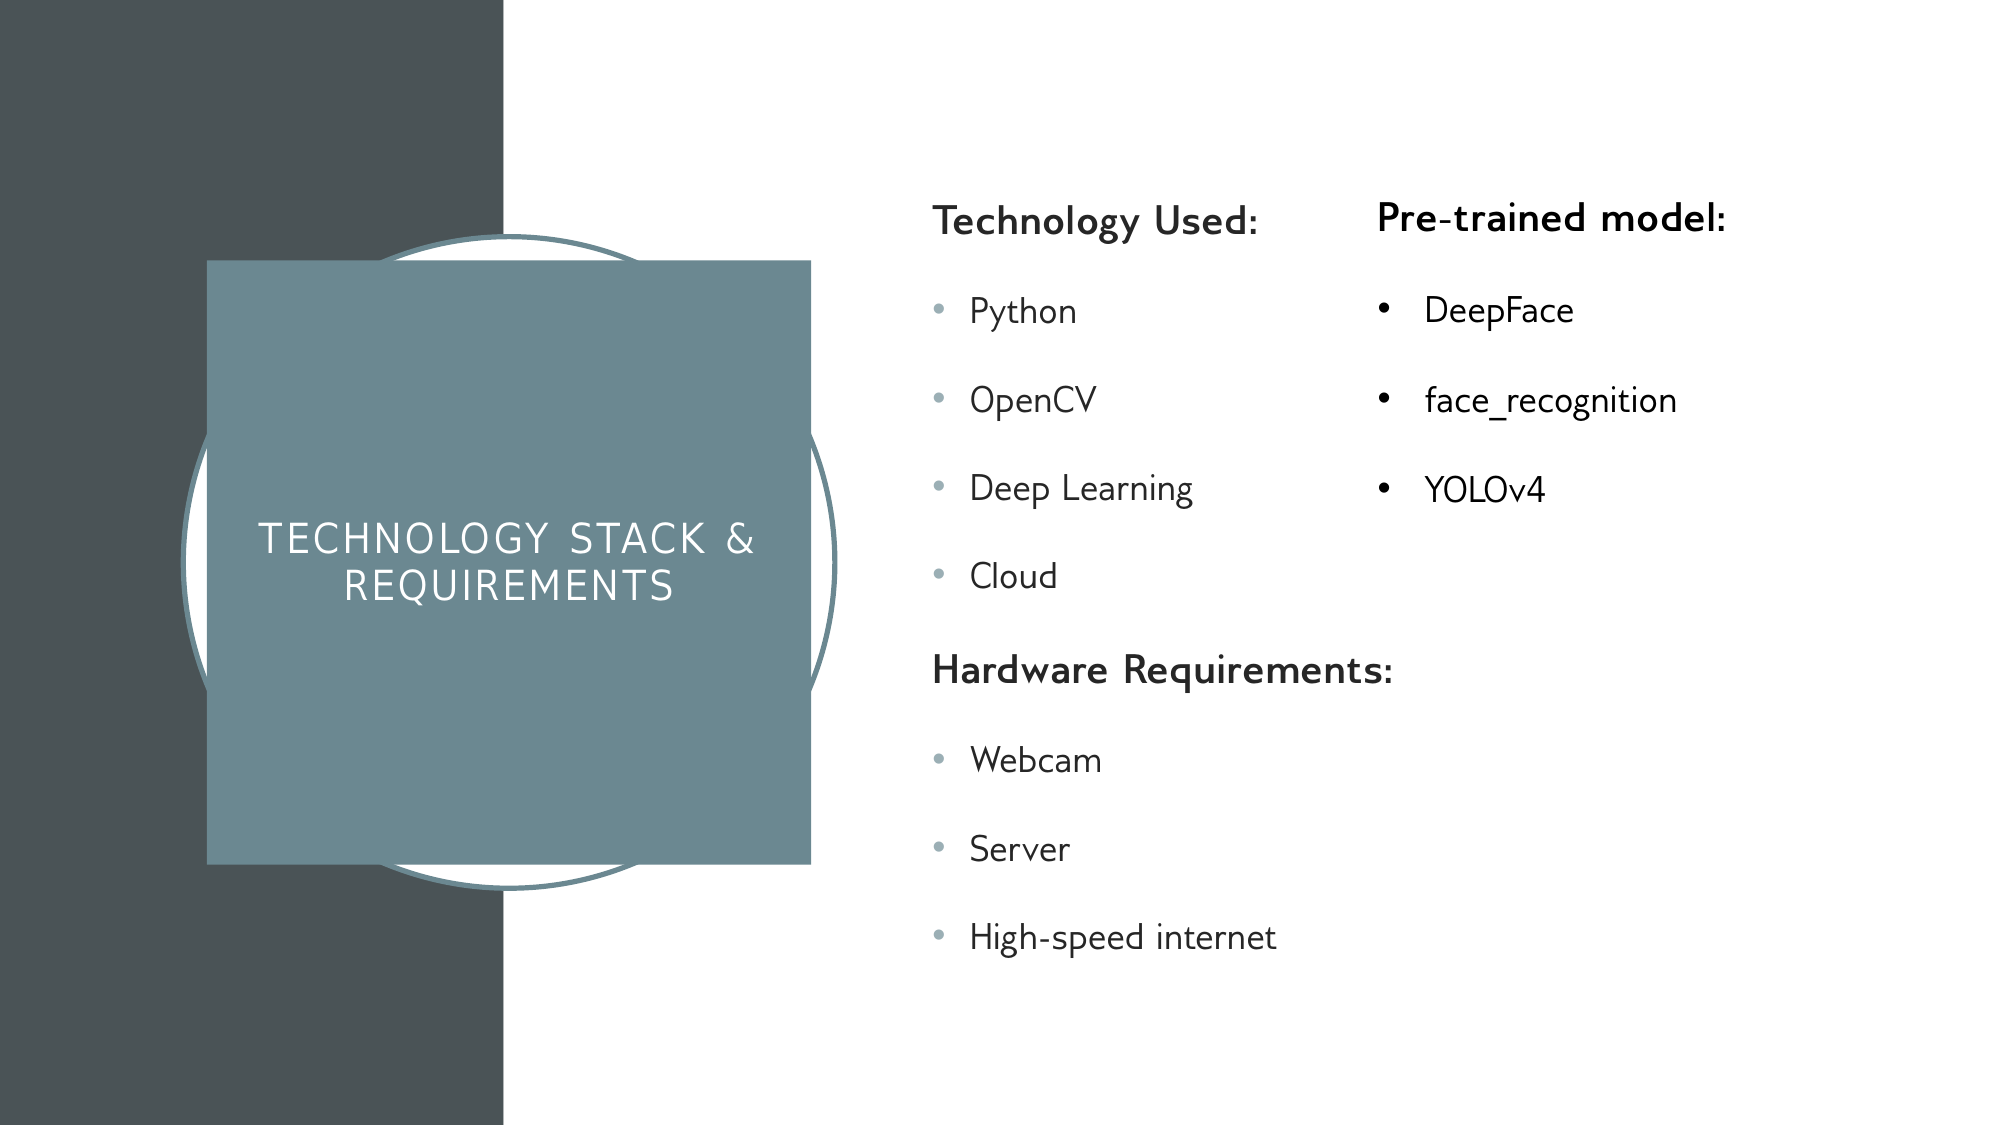

Pre-trained model:

DeepFace

face_recognition

YOLOv4

Technology Used:
Python
OpenCV
Deep Learning
Cloud
Hardware Requirements:
Webcam
Server
High-speed internet

# Technology Stack & Requirements